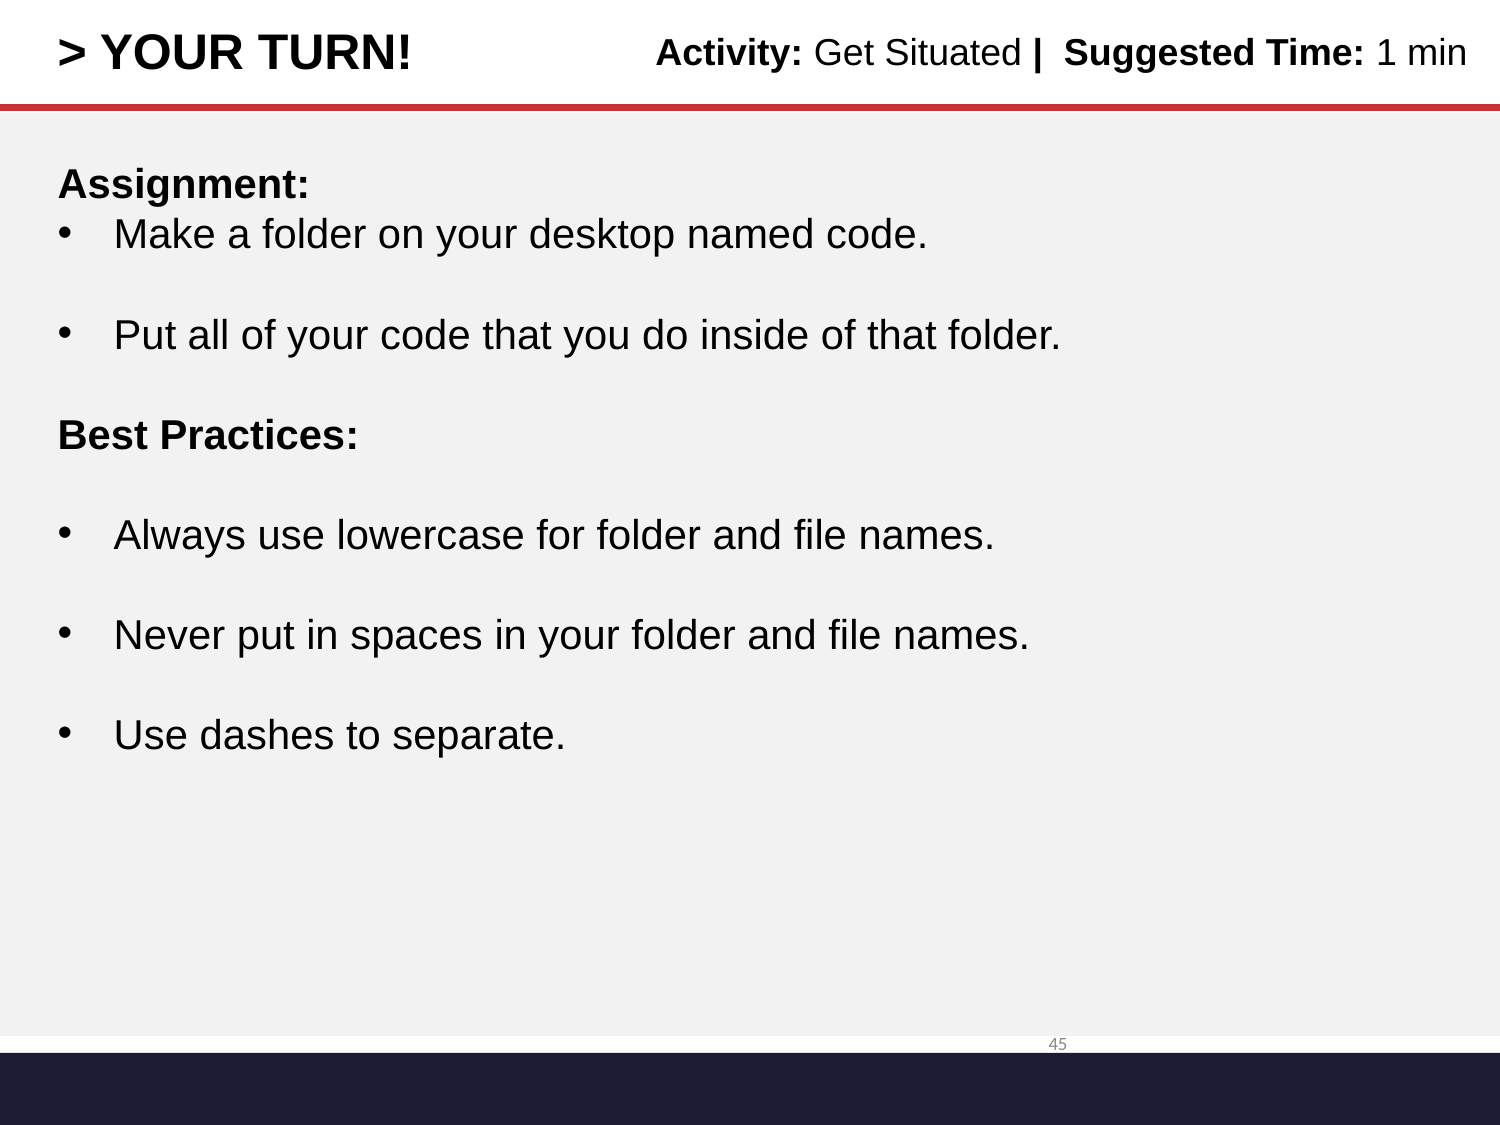

# > YOUR TURN!
Activity: Get Situated |  Suggested Time: 1 min

Assignment:
Make a folder on your desktop named code.

Put all of your code that you do inside of that folder.

Best Practices:

Always use lowercase for folder and file names.

Never put in spaces in your folder and file names.

Use dashes to separate.
45